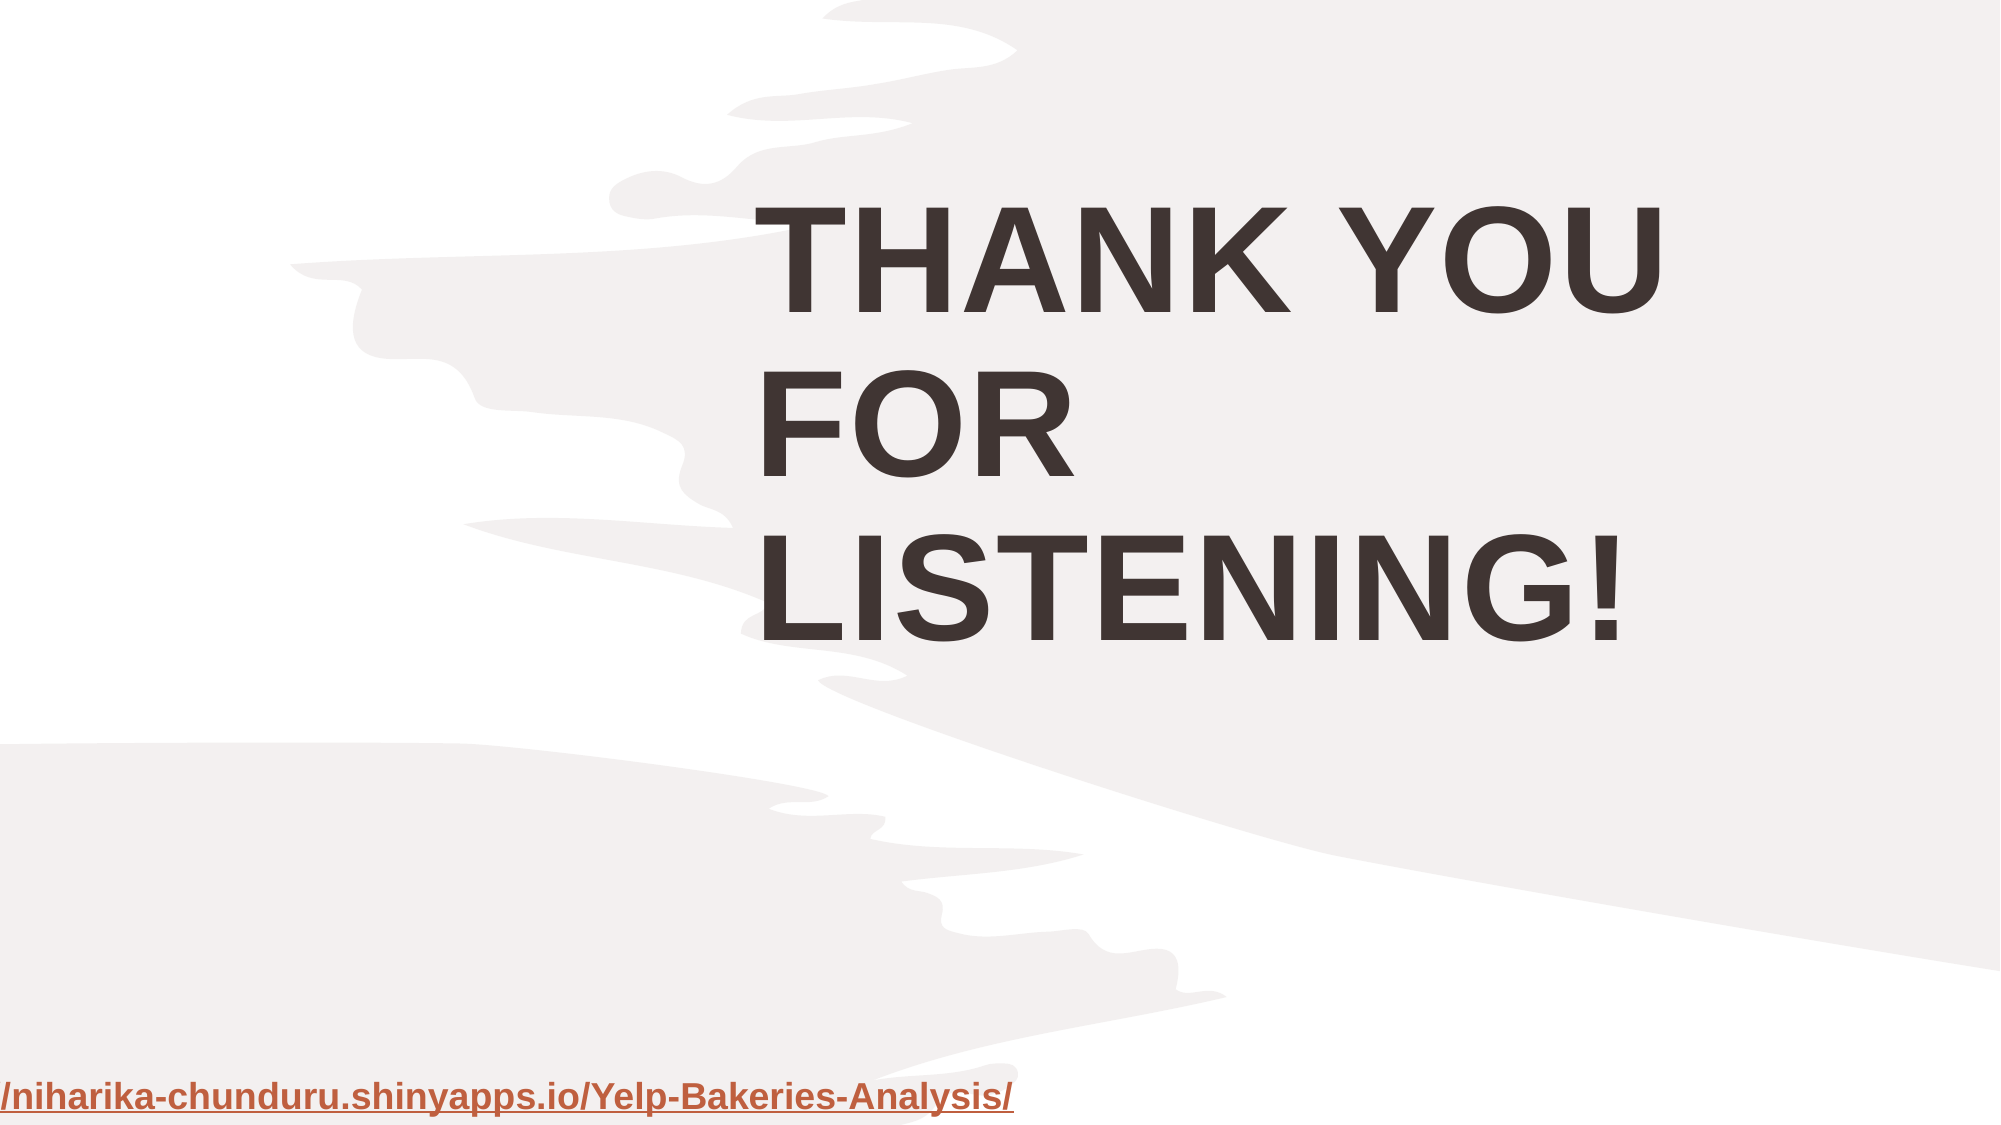

# THANK YOU FOR LISTENING!

App Link: https://niharika-chunduru.shinyapps.io/Yelp-Bakeries-Analysis/